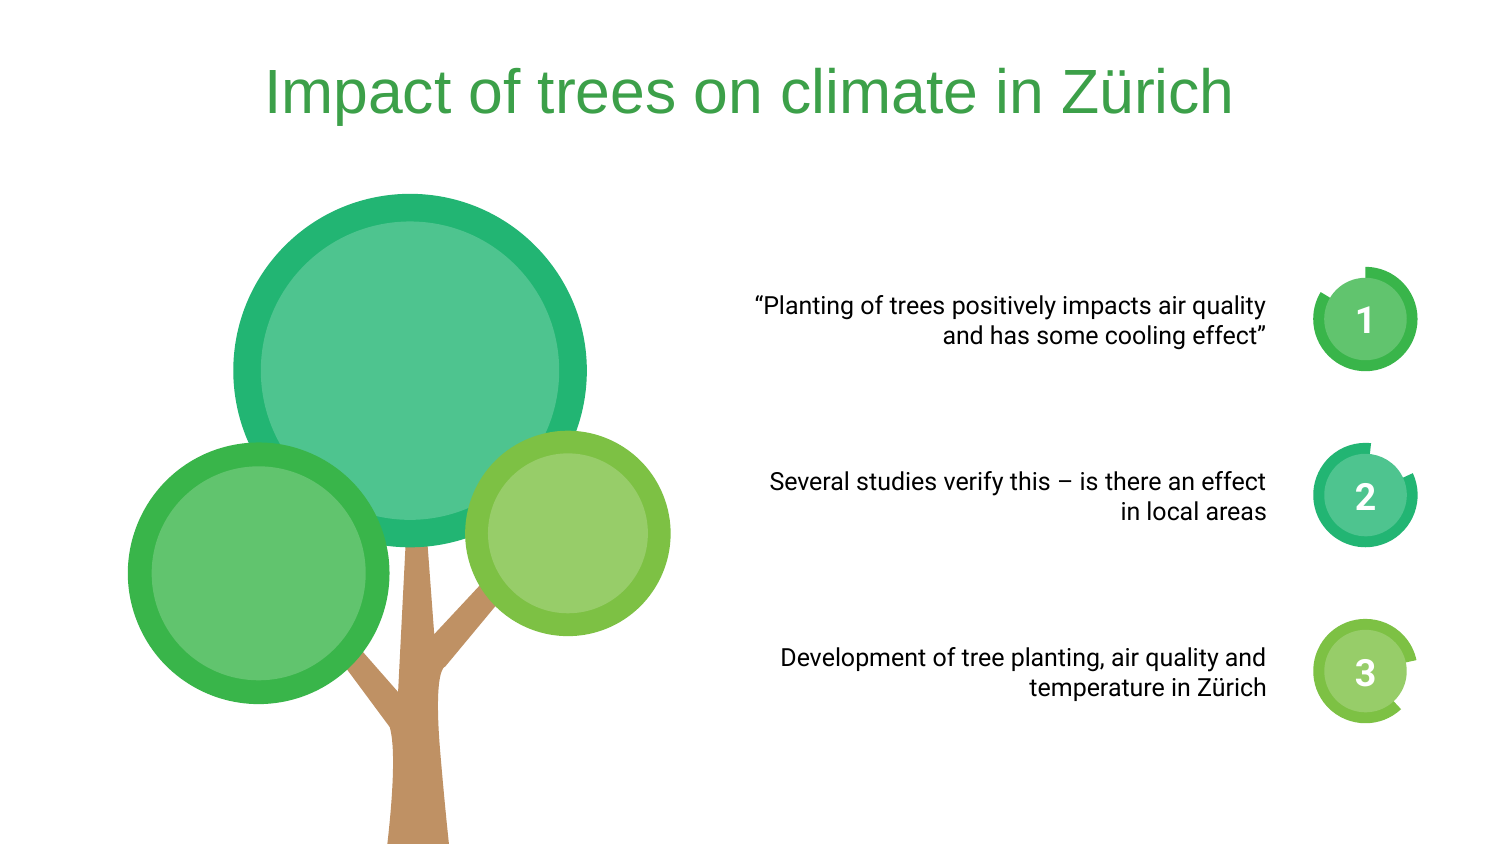

# Impact of trees on climate in Zürich

“Planting of trees positively impacts air quality and has some cooling effect”

1
Several studies verify this – is there an effect in local areas

2

Development of tree planting, air quality and temperature in Zürich

3